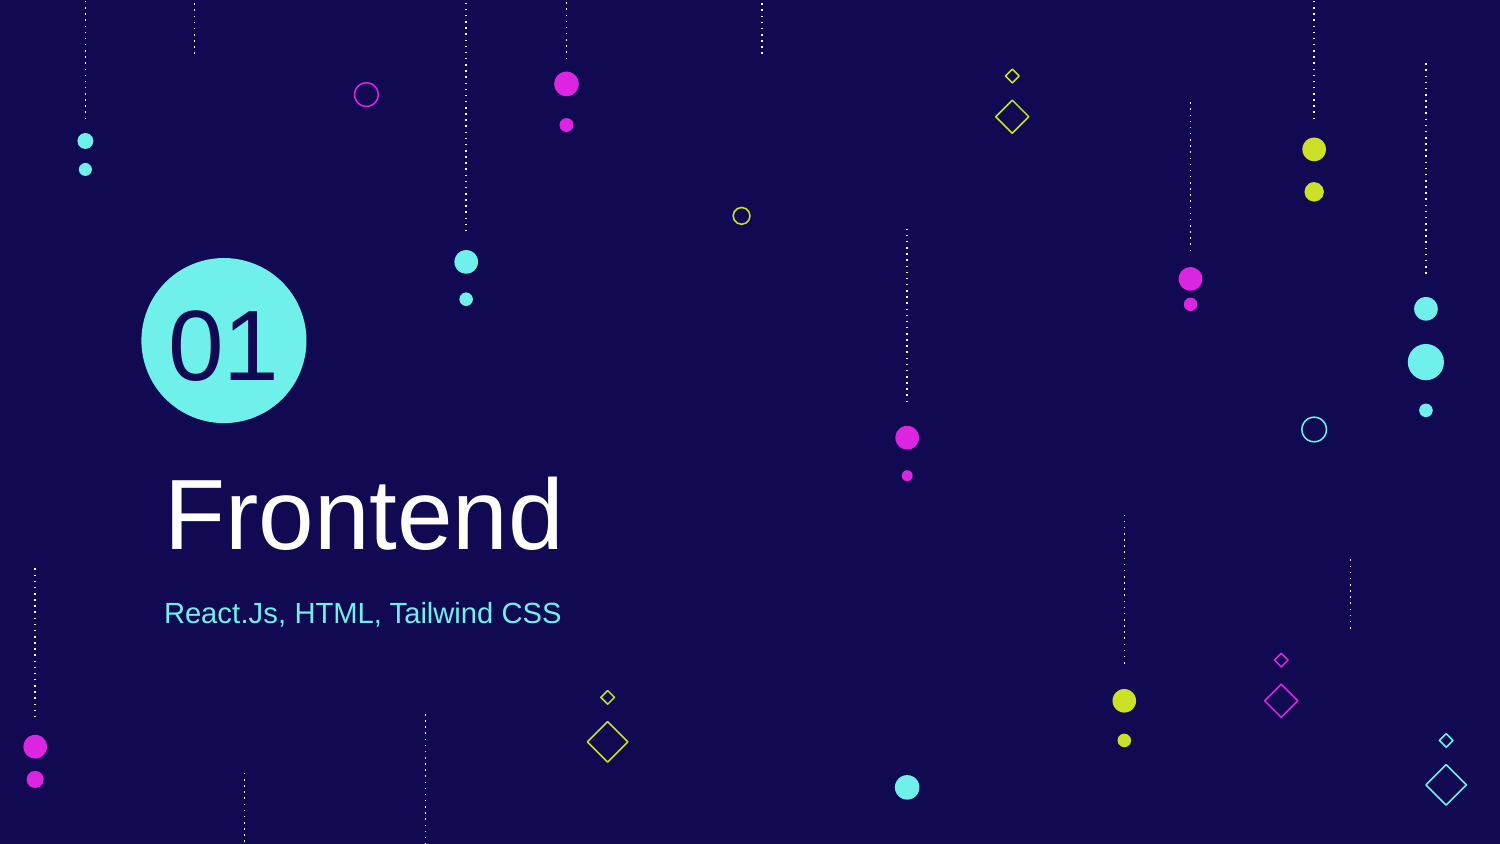

01

# Frontend

React.Js, HTML, Tailwind CSS